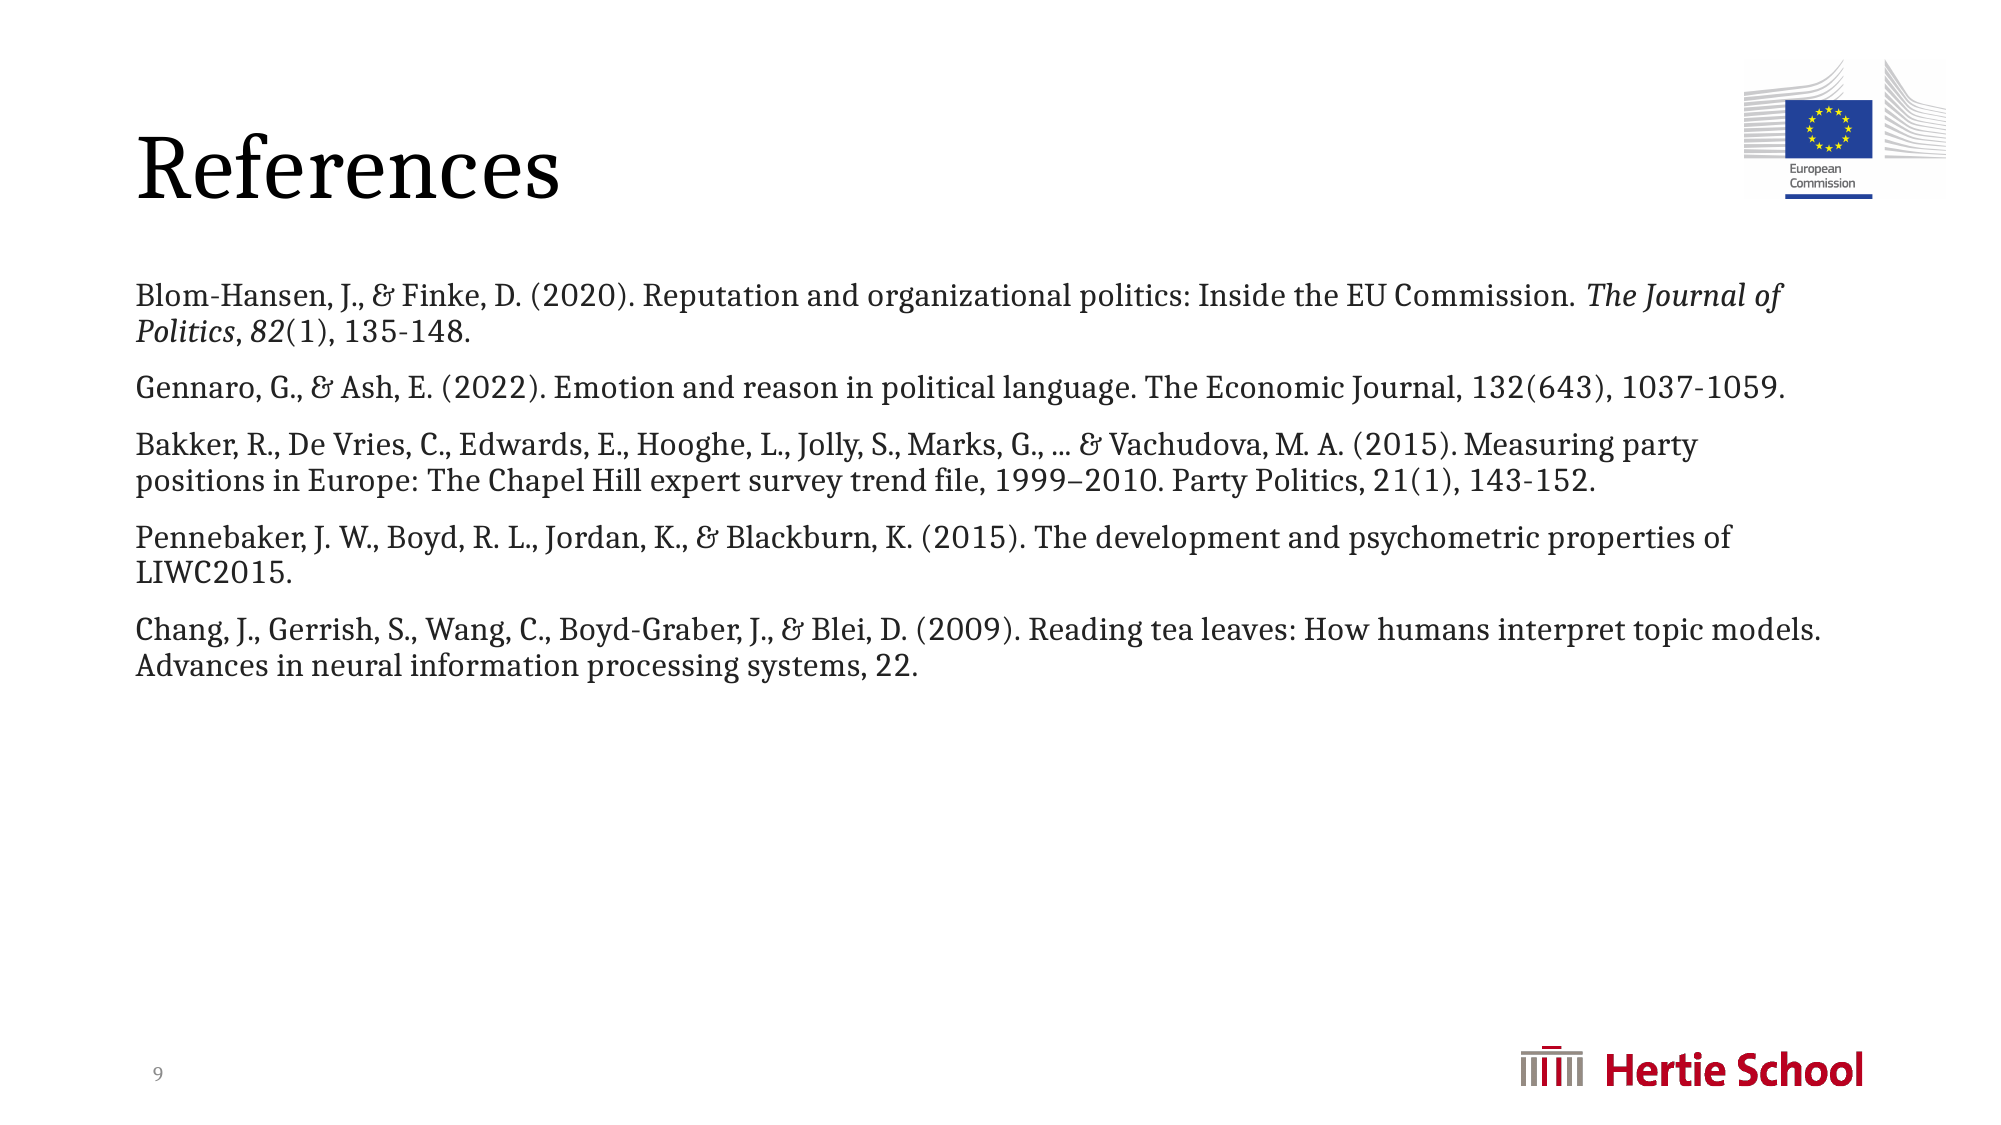

# References
Blom-Hansen, J., & Finke, D. (2020). Reputation and organizational politics: Inside the EU Commission. The Journal of Politics, 82(1), 135-148.
Gennaro, G., & Ash, E. (2022). Emotion and reason in political language. The Economic Journal, 132(643), 1037-1059.
Bakker, R., De Vries, C., Edwards, E., Hooghe, L., Jolly, S., Marks, G., ... & Vachudova, M. A. (2015). Measuring party positions in Europe: The Chapel Hill expert survey trend file, 1999–2010. Party Politics, 21(1), 143-152.
Pennebaker, J. W., Boyd, R. L., Jordan, K., & Blackburn, K. (2015). The development and psychometric properties of LIWC2015.
Chang, J., Gerrish, S., Wang, C., Boyd-Graber, J., & Blei, D. (2009). Reading tea leaves: How humans interpret topic models. Advances in neural information processing systems, 22.

9